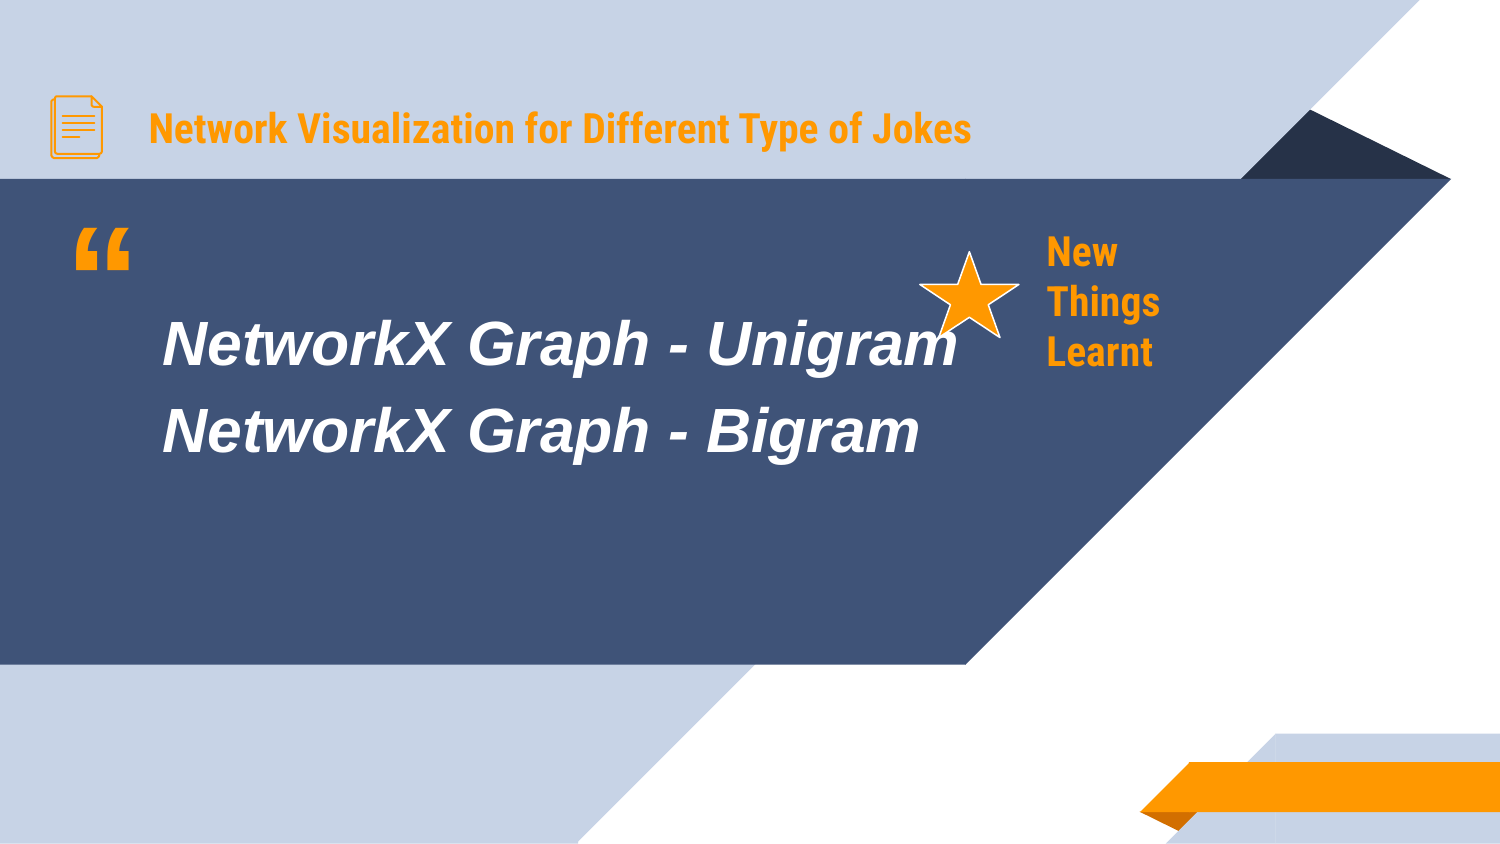

Network Visualization for Different Type of Jokes

New Things Learnt

NetworkX Graph - Unigram
NetworkX Graph - Bigram